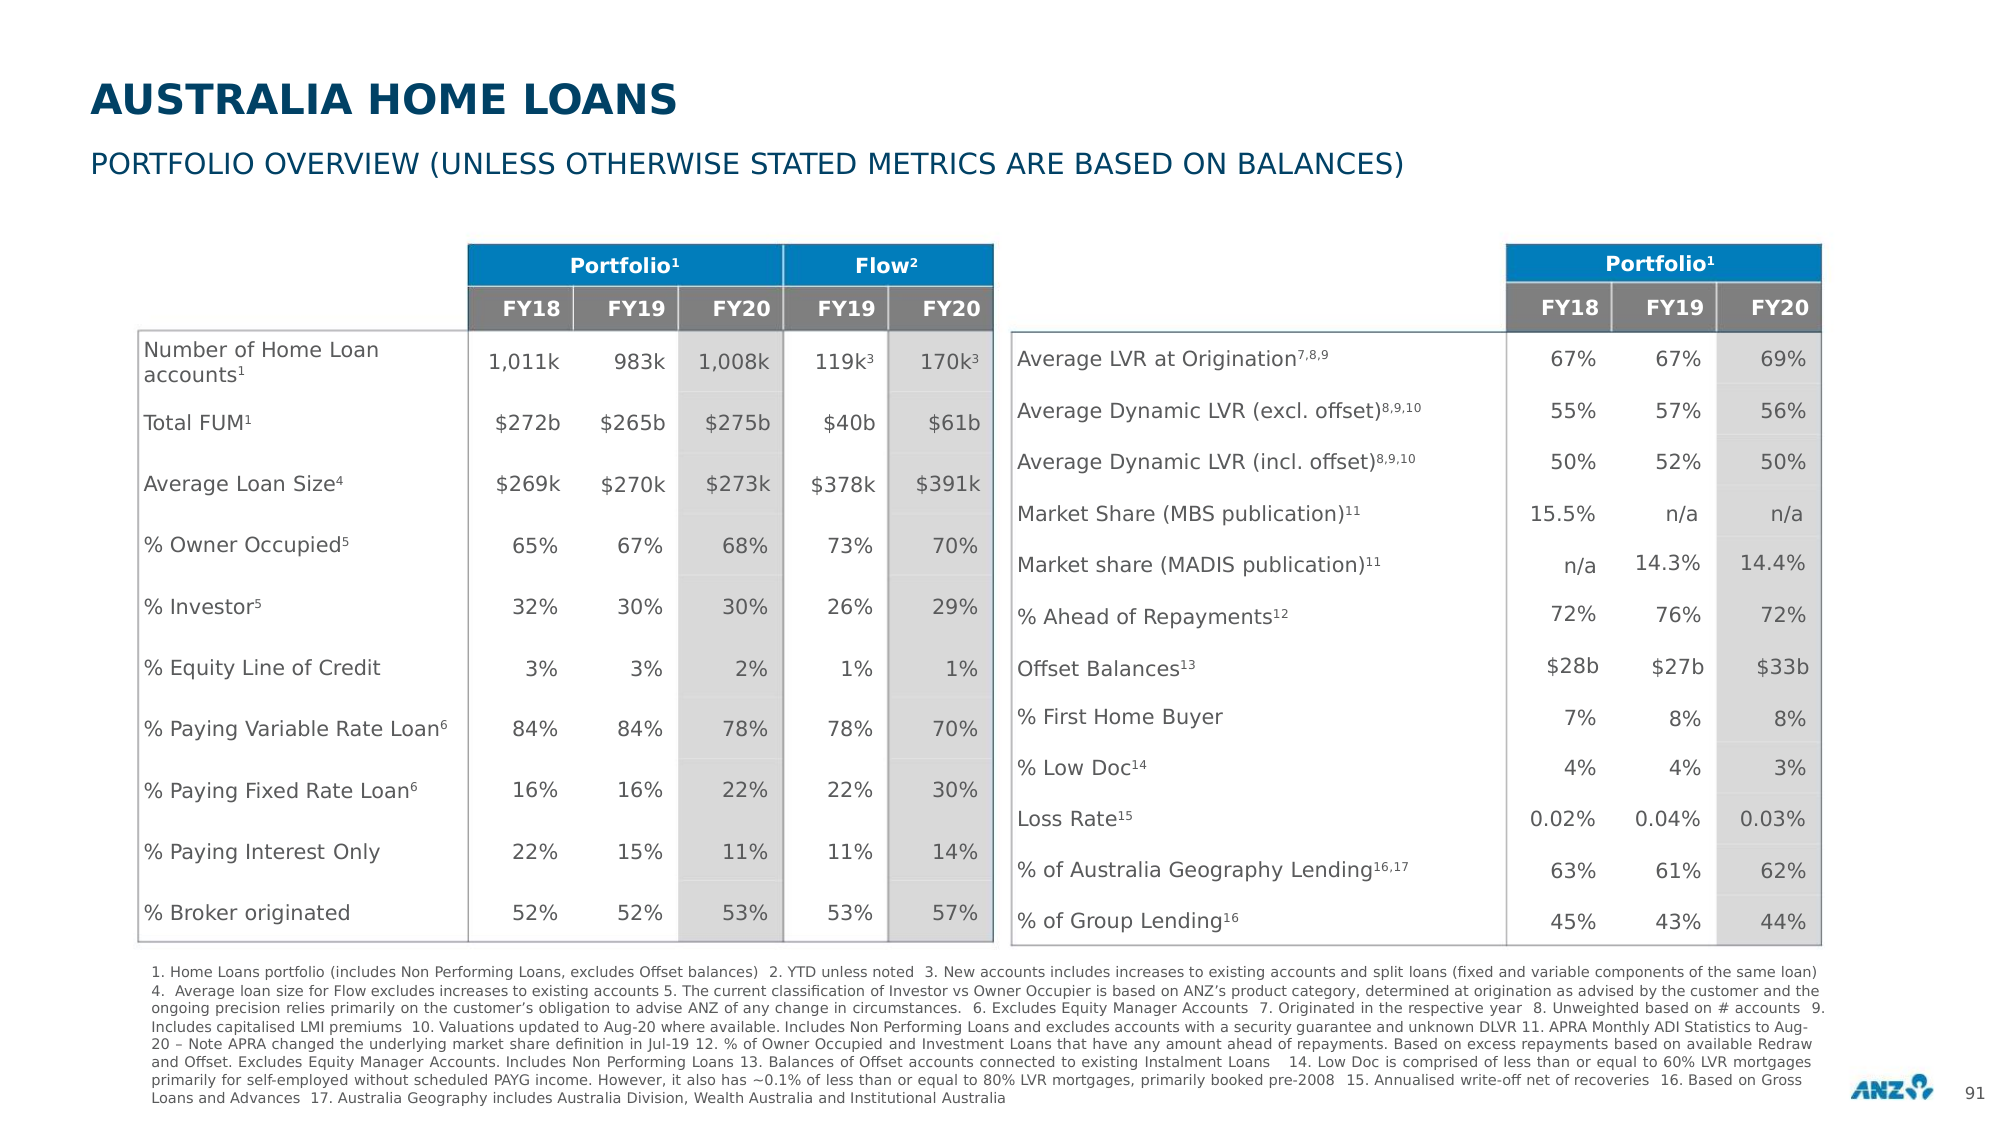

AUSTRALIA HOME LOANS
PORTFOLIO OVERVIEW (UNLESS OTHERWISE STATED METRICS ARE BASED ON BALANCES)
Portfolio1
FY19
Portfolio1
FY19
Flow2
FY19
FY18
67%
55%
50%
15.5%
n/a
FY20
69%
56%
50%
n/a
FY18
FY20
FY20
Number of Home Loan
accounts1
Average LVR at Origination7,8,9
Average Dynamic LVR (excl. offset)8,9,10
Average Dynamic LVR (incl. offset)8,9,10
Market Share (MBS publication)11
Market share (MADIS publication)11
% Ahead of Repayments12
Offset Balances13
67%
57%
52%
n/a
1,011k
983k
$265b
$270k
67%
30%
3%
1,008k
119k3
$40b
$378k
73%
26%
1%
170k3
Total FUM1
$272b
$269k
65%
32%
3%
$275b
$273k
68%
30%
2%
$61b
$391k
70%
29%
1%
Average Loan Size4
% Owner Occupied5
% Investor5
14.3%
76%
$27b
8%
14.4%
72%
$33b
8%
72%
$28b
7%
% Equity Line of Credit
% Paying Variable Rate Loan6
% Paying Fixed Rate Loan6
% Paying Interest Only
% Broker originated
% First Home Buyer
84%
16%
22%
52%
84%
16%
15%
52%
78%
22%
11%
53%
78%
22%
11%
53%
70%
30%
14%
57%
% Low Doc14
4%
4%
3%
Loss Rate15
0.02%
63%
45%
0.04%
61%
43%
0.03%
62%
44%
% of Australia Geography Lending16,17
% of Group Lending16
1. Home Loans portfolio (includes Non Performing Loans, excludes Offset balances) 2. YTD unless noted 3. New accounts includes increases to existing accounts and split loans (fixed and variable components of the same loan)
4. Average loan size for Flow excludes increases to existing accounts 5. The current classification of Investor vs Owner Occupier is based on ANZ’s product category, determined at origination as advised by the customer and the
ongoing precision relies primarily on the customer’s obligation to advise ANZ of any change in circumstances. 6. Excludes Equity Manager Accounts 7. Originated in the respective year 8. Unweighted based on # accounts 9.
Includes capitalised LMI premiums 10. Valuations updated to Aug-20 where available. Includes Non Performing Loans and excludes accounts with a security guarantee and unknown DLVR 11. APRA Monthly ADI Statistics to Aug-
20 – Note APRA changed the underlying market share definition in Jul-19 12. % of Owner Occupied and Investment Loans that have any amount ahead of repayments. Based on excess repayments based on available Redraw
and Offset. Excludes Equity Manager Accounts. Includes Non Performing Loans 13. Balances of Offset accounts connected to existing Instalment Loans 14. Low Doc is comprised of less than or equal to 60% LVR mortgages
primarily for self-employed without scheduled PAYG income. However, it also has ~0.1% of less than or equal to 80% LVR mortgages, primarily booked pre-2008 15. Annualised write-off net of recoveries 16. Based on Gross
Loans and Advances 17. Australia Geography includes Australia Division, Wealth Australia and Institutional Australia
91